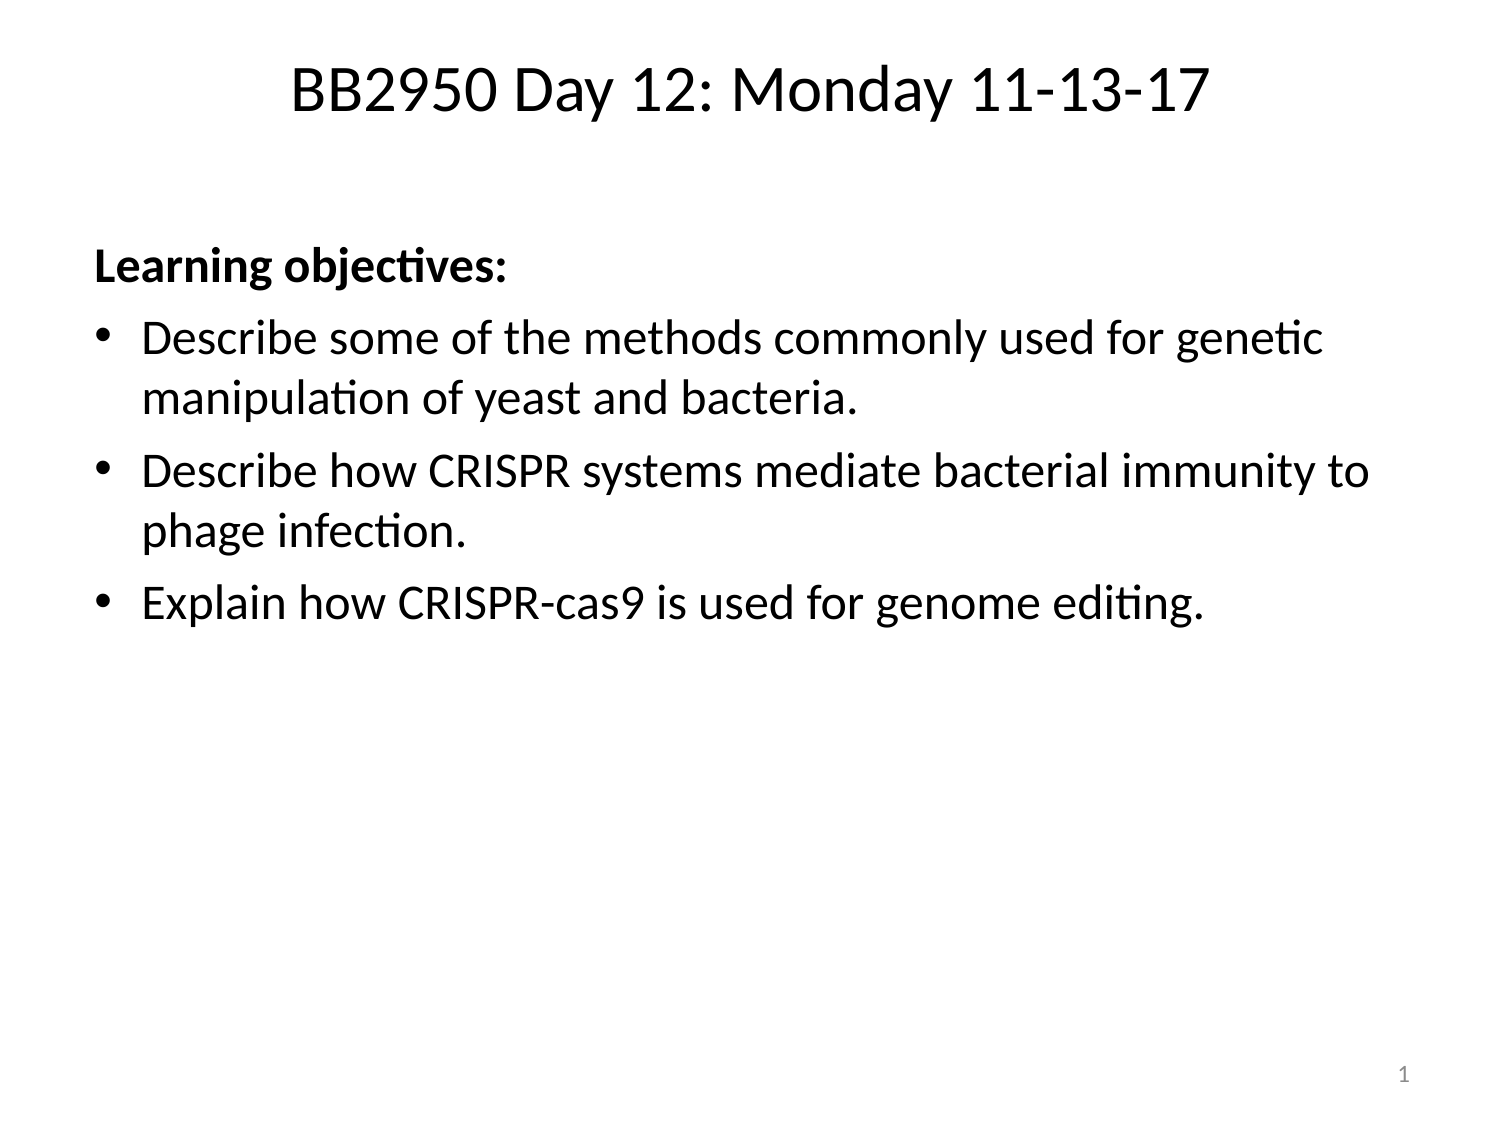

BB2950 Day 12: Monday 11-13-17
Learning objectives:
Describe some of the methods commonly used for genetic manipulation of yeast and bacteria.
Describe how CRISPR systems mediate bacterial immunity to phage infection.
Explain how CRISPR-cas9 is used for genome editing.

1